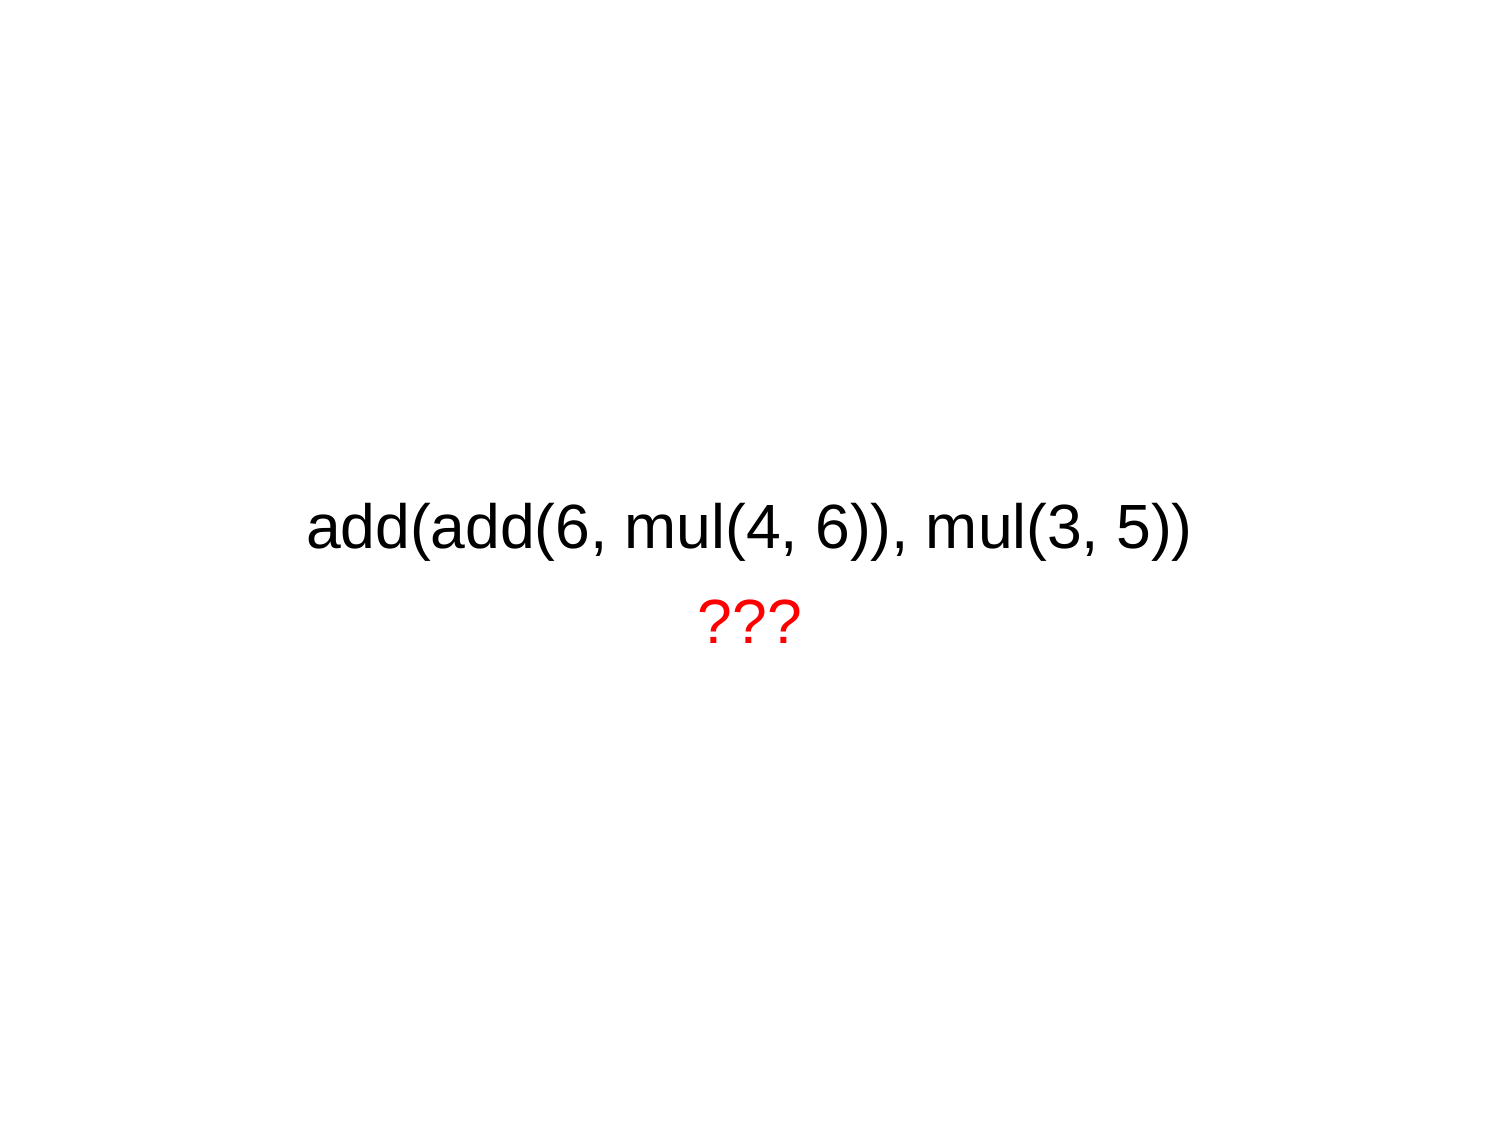

# add(add(6, mul(4, 6)), mul(3, 5))
???